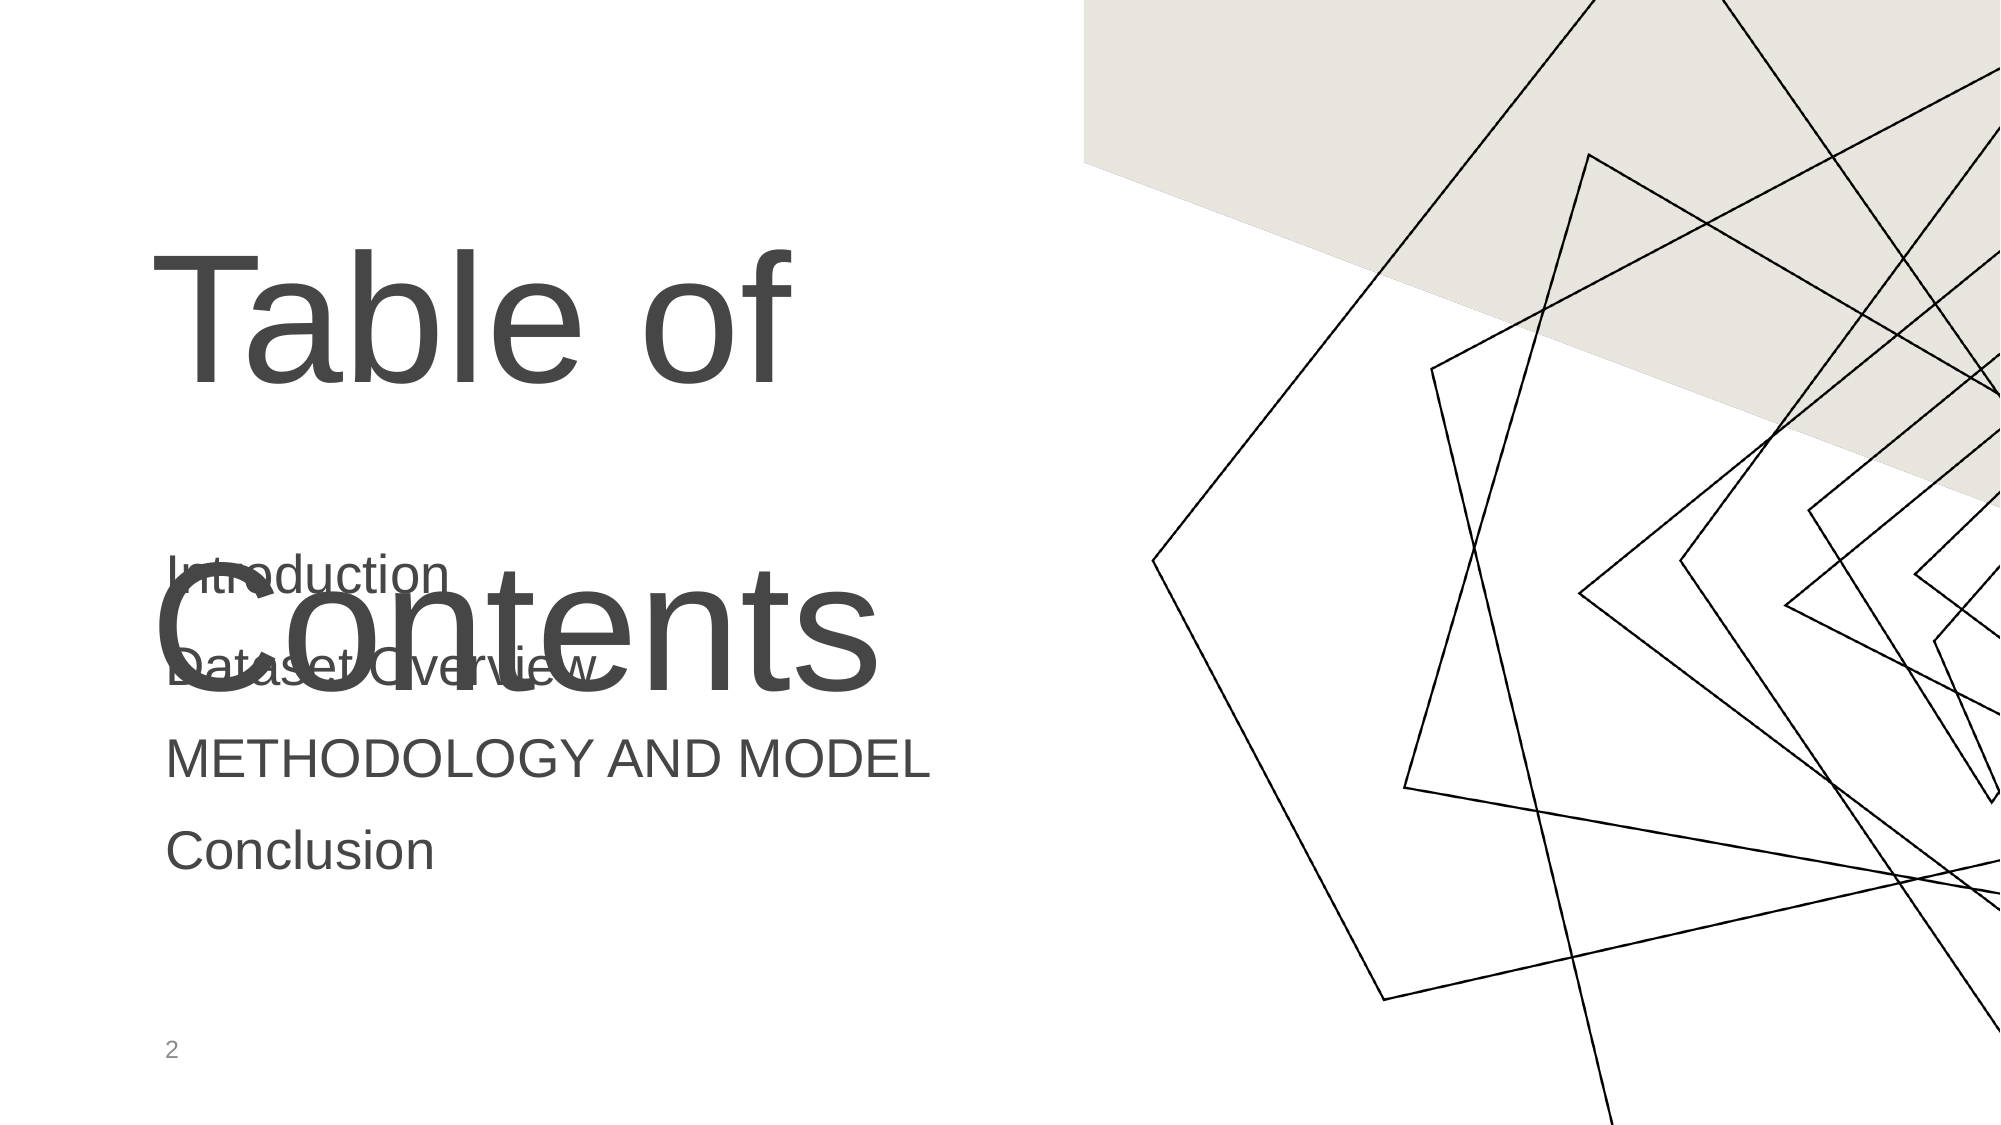

Table of Contents
# Introduction Dataset Overview Methodology and model Conclusion
2